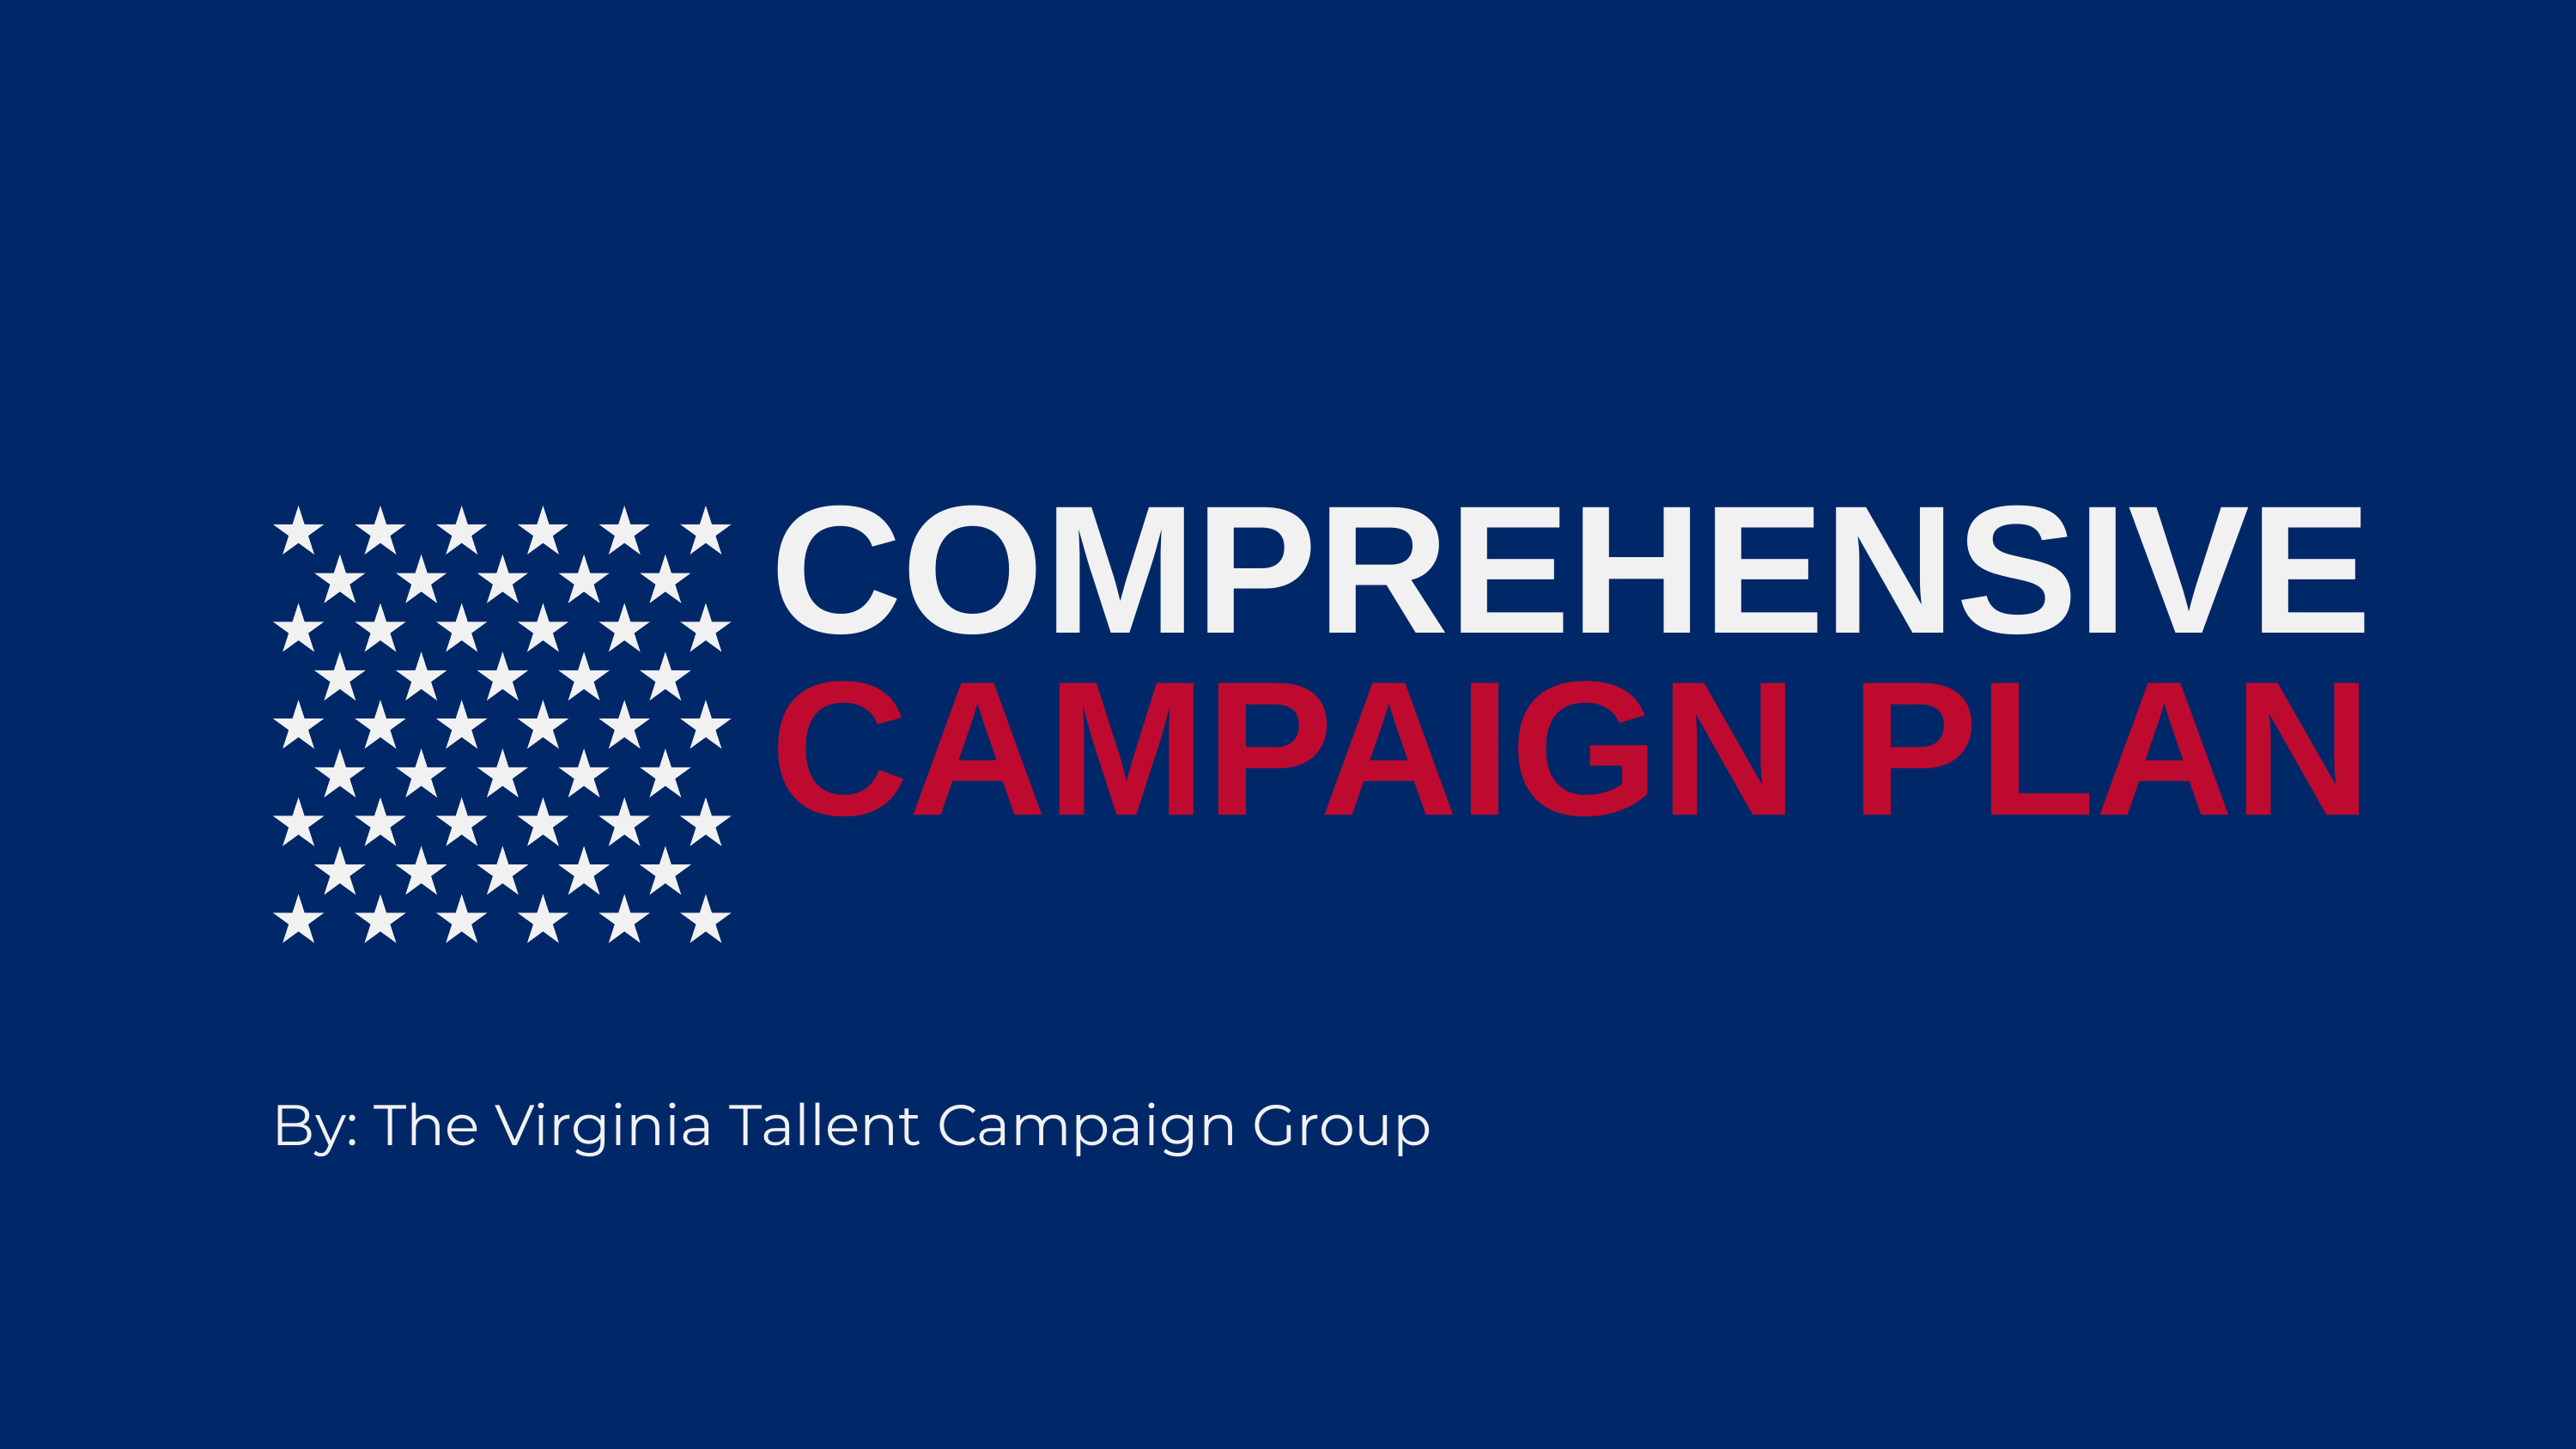

COMPREHENSIVE
CAMPAIGN PLAN

By: The Virginia Tallent Campaign Group